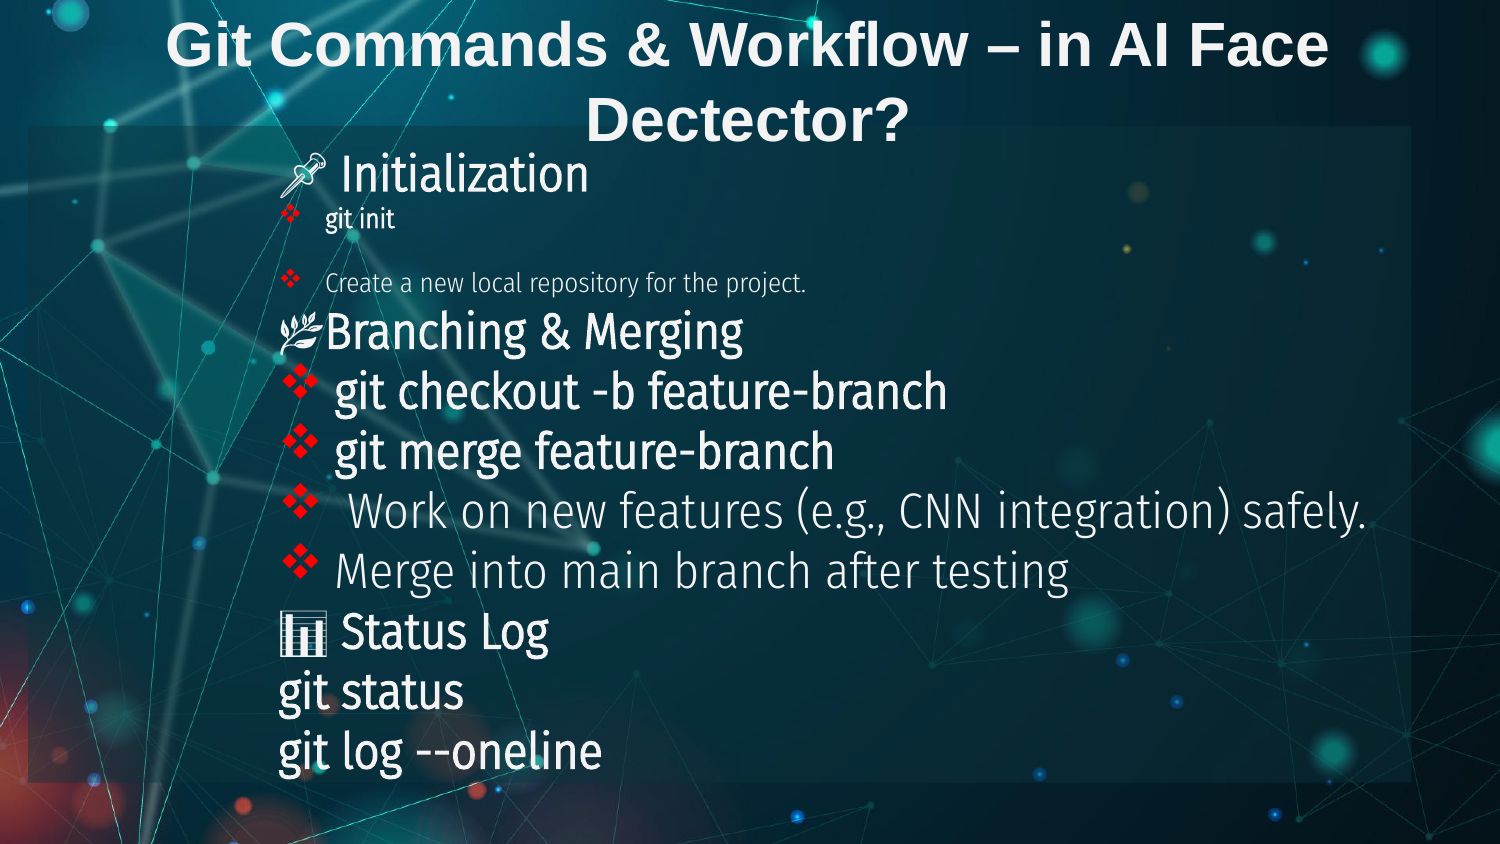

# Git Commands & Workflow – in AI Face Dectector?
📌 Initialization
git init

Create a new local repository for the project.
🌿Branching & Merging
git checkout -b feature-branch
git merge feature-branch
 Work on new features (e.g., CNN integration) safely.
Merge into main branch after testing
📊 Status Log
git status
git log --oneline